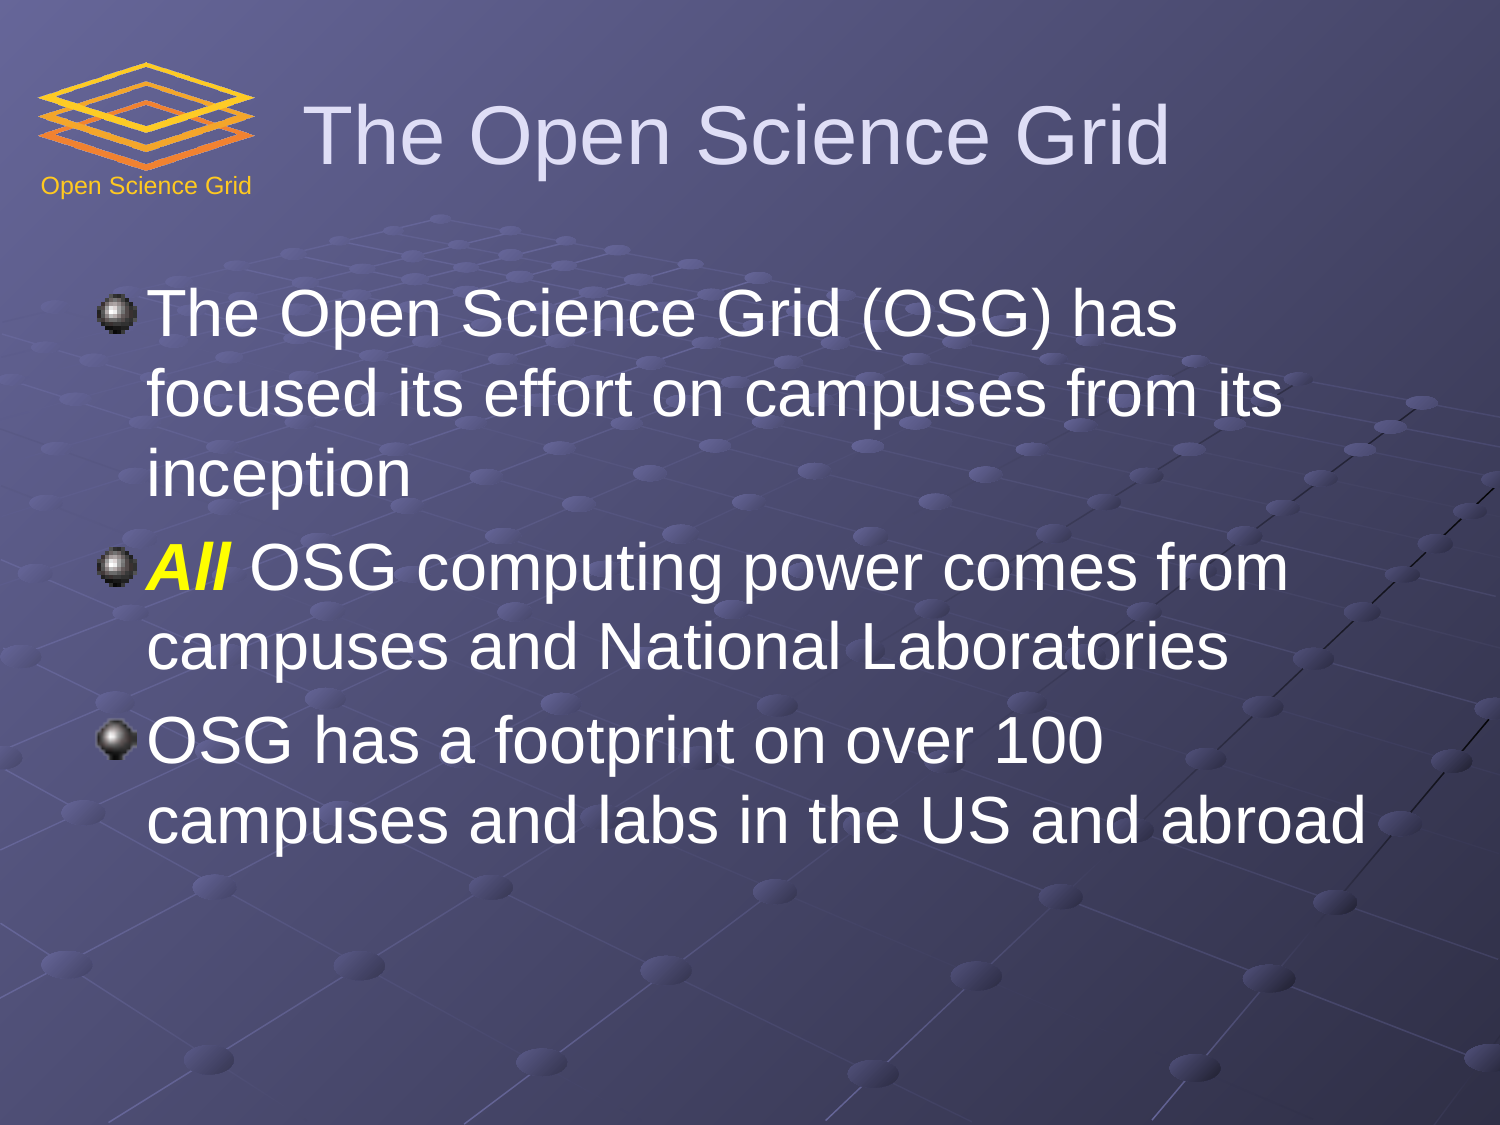

# The Open Science Grid
The Open Science Grid (OSG) has focused its effort on campuses from its inception
All OSG computing power comes from campuses and National Laboratories
OSG has a footprint on over 100 campuses and labs in the US and abroad